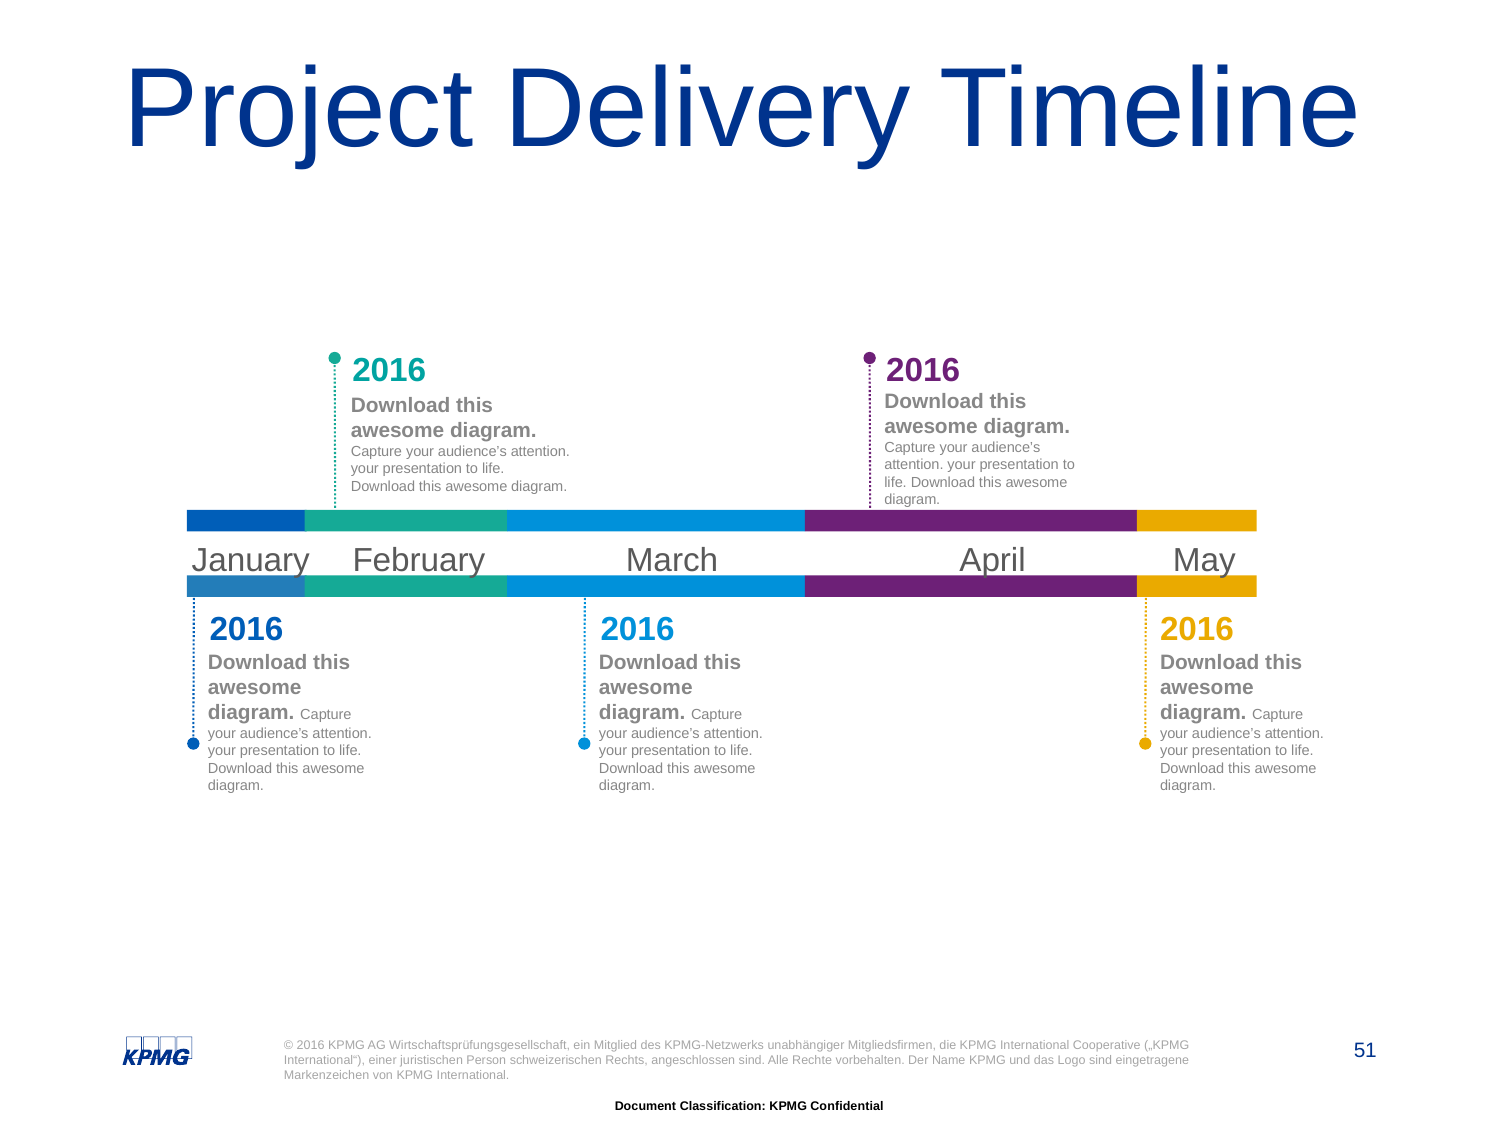

# Project Delivery Timeline

2016
Download this awesome diagram. Capture your audience’s attention. your presentation to life. Download this awesome diagram.
2016
Download this awesome diagram. Capture your audience’s attention. your presentation to life. Download this awesome diagram.

January
February
March
April
May
2016
Download this awesome diagram. Capture your audience’s attention. your presentation to life. Download this awesome diagram.
2016
Download this awesome diagram. Capture your audience’s attention. your presentation to life. Download this awesome diagram.
2016
Download this awesome diagram. Capture your audience’s attention. your presentation to life. Download this awesome diagram.